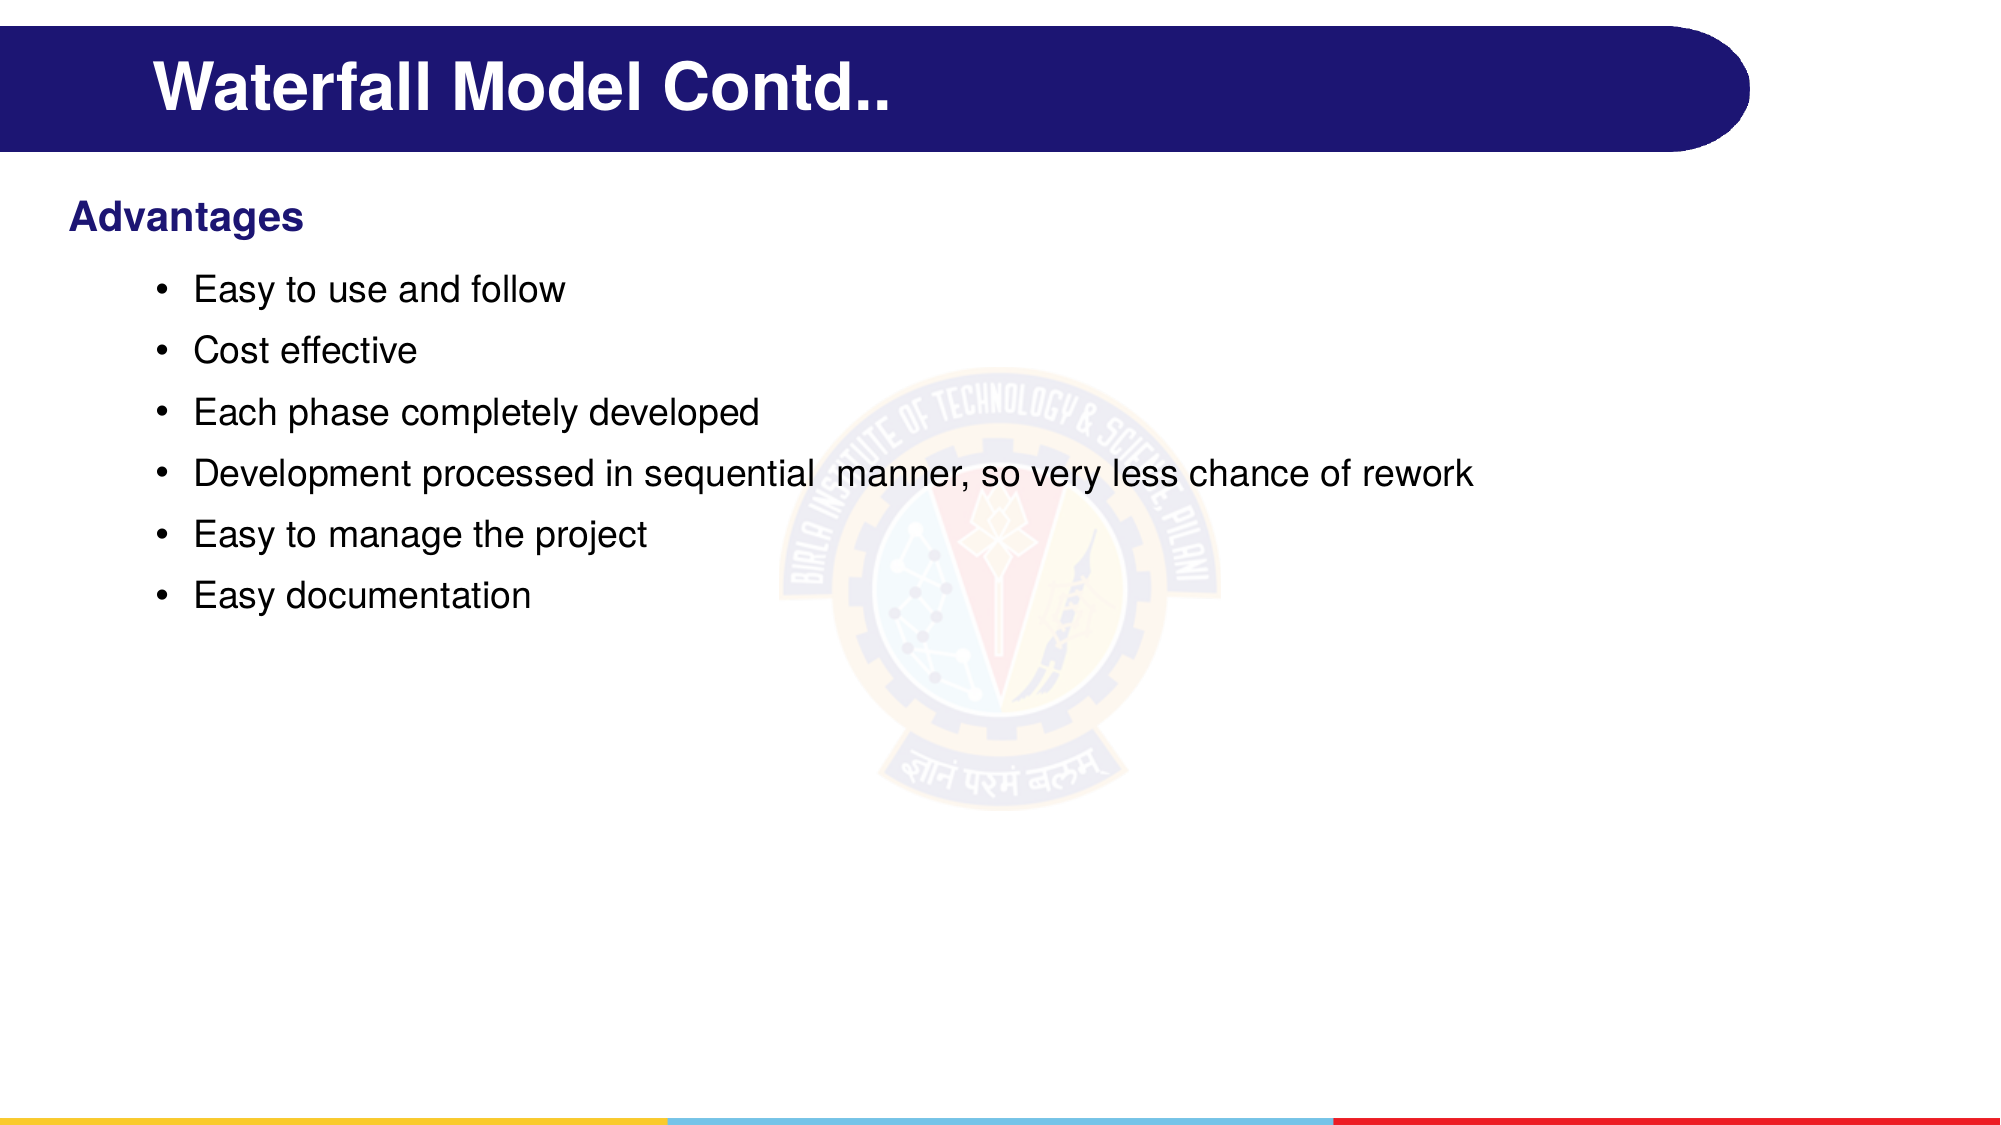

# Waterfall Model Contd..
Advantages

Easy to use and follow
Cost effective
Each phase completely developed
Development processed in sequential  manner, so very less chance of rework
Easy to manage the project
Easy documentation